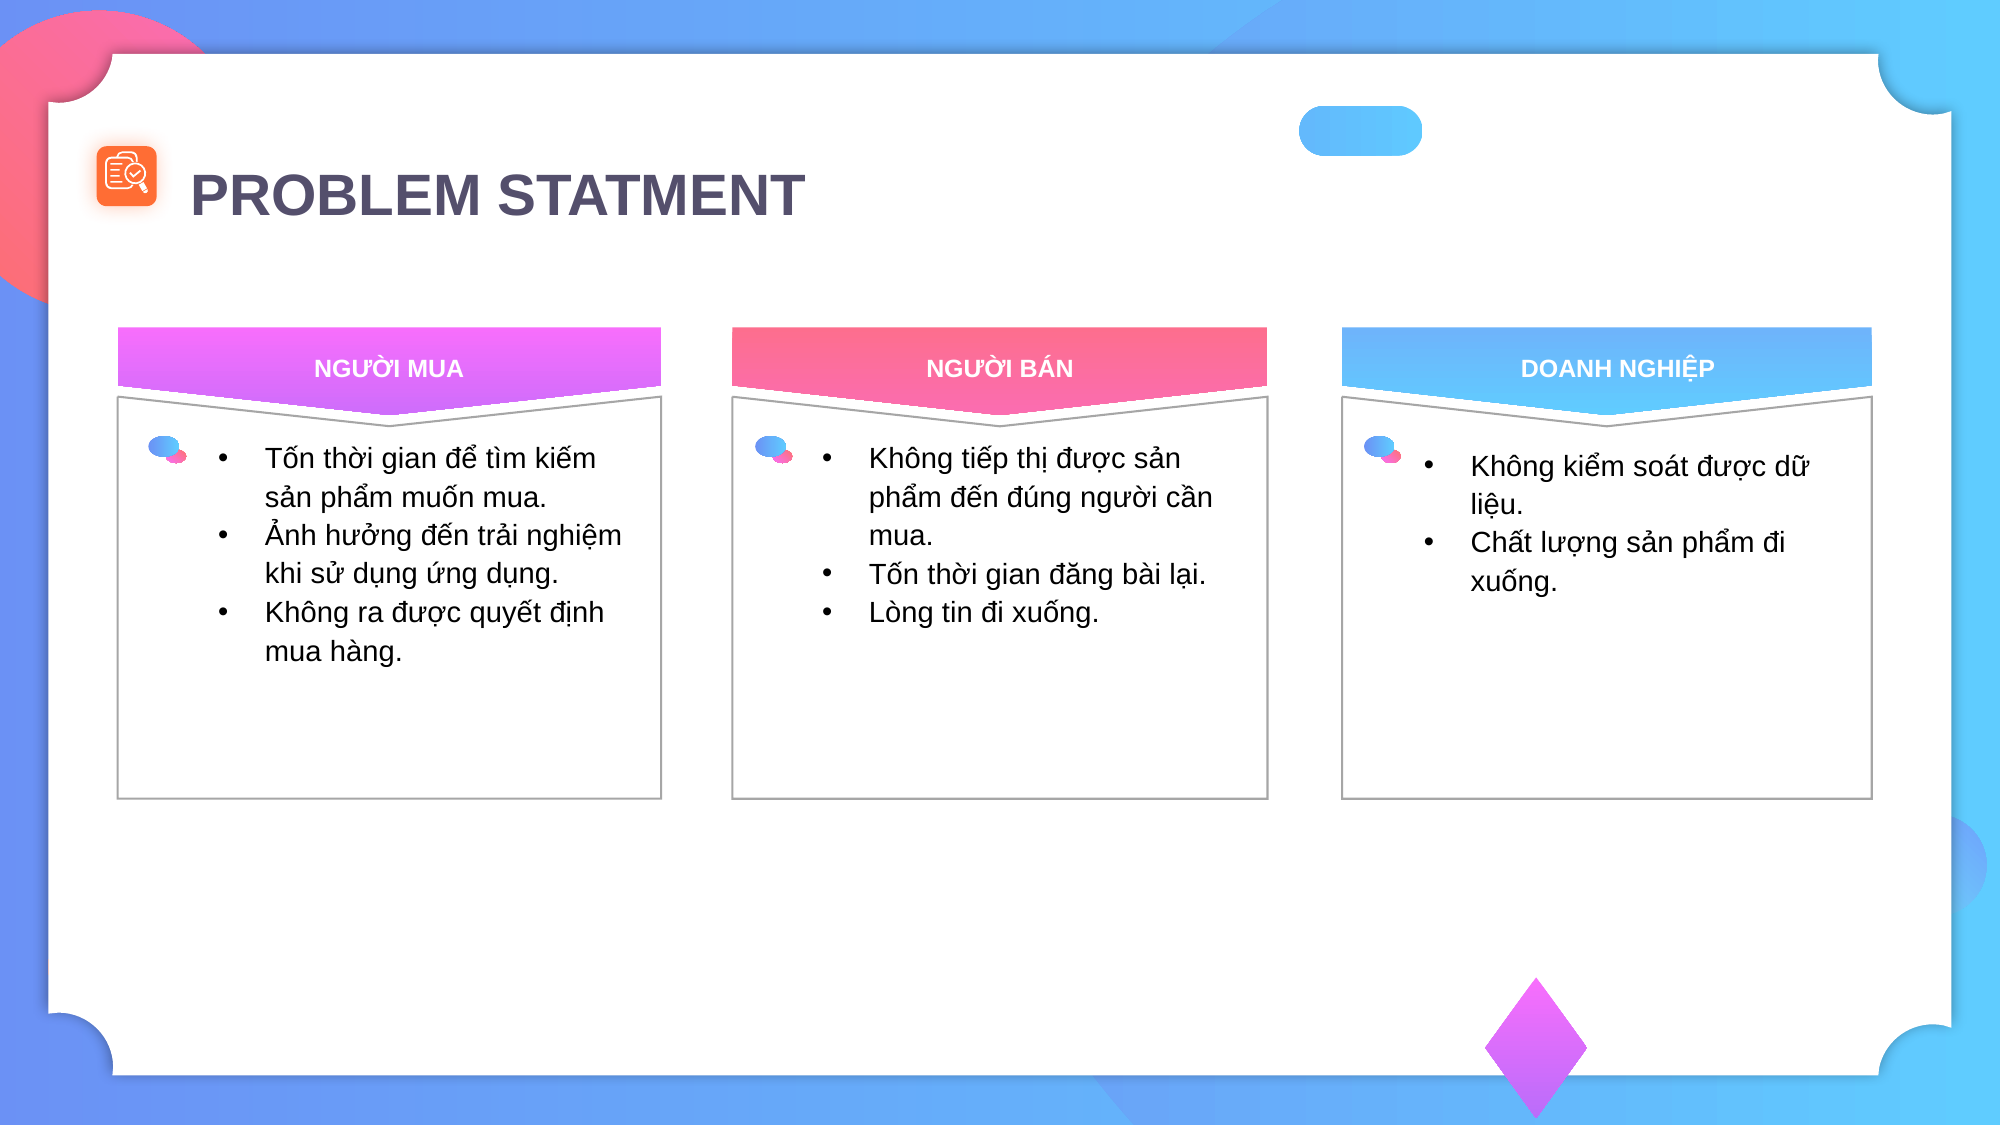

PROBLEM STATMENT

NGƯỜI MUA
NGƯỜI BÁN
DOANH NGHIỆP

Tốn thời gian để tìm kiếm sản phẩm muốn mua.
Ảnh hưởng đến trải nghiệm khi sử dụng ứng dụng.
Không ra được quyết định mua hàng.
Không tiếp thị được sản phẩm đến đúng người cần mua.
Tốn thời gian đăng bài lại.
Lòng tin đi xuống.

Không kiểm soát được dữ liệu.
Chất lượng sản phẩm đi xuống.